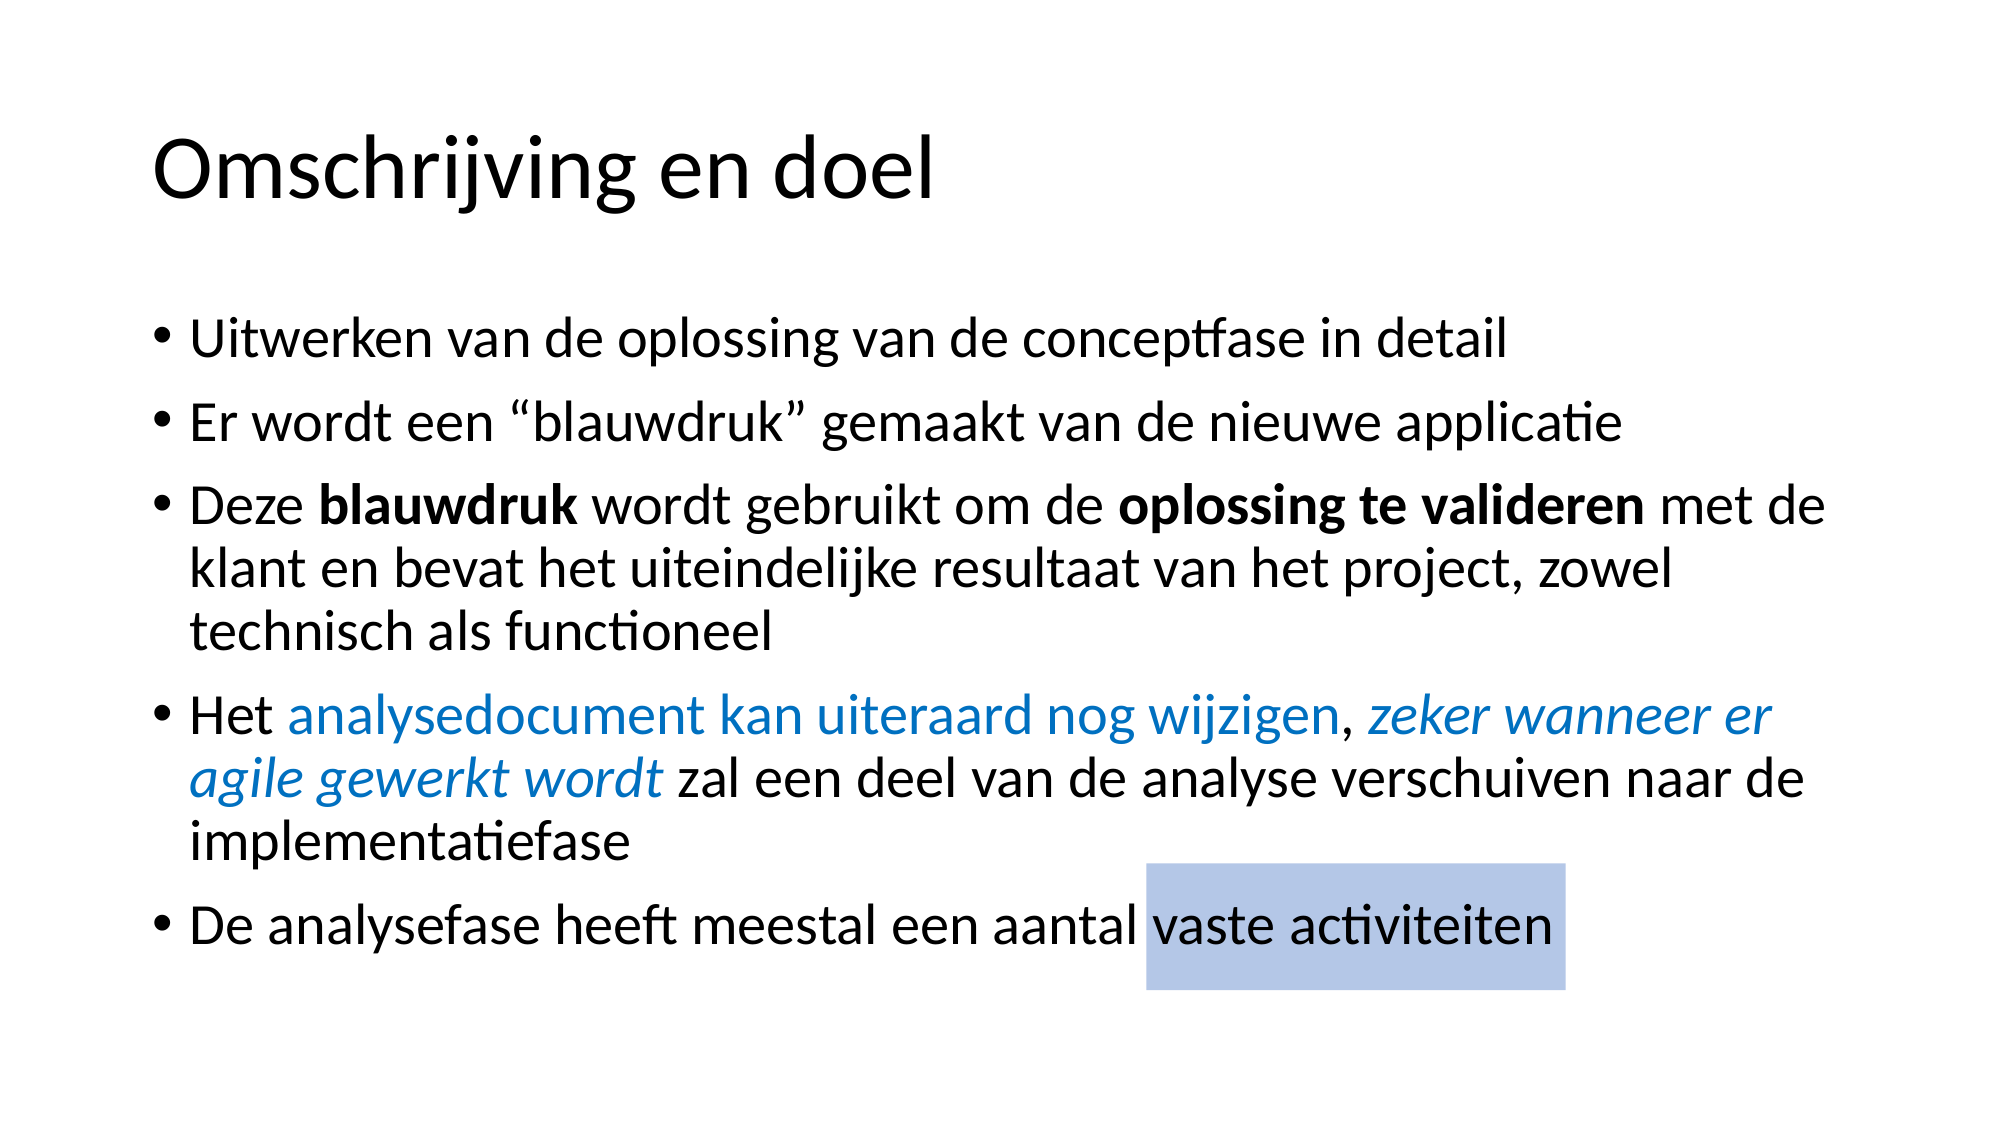

# Omschrijving en doel
Uitwerken van de oplossing van de conceptfase in detail
Er wordt een “blauwdruk” gemaakt van de nieuwe applicatie
Deze blauwdruk wordt gebruikt om de oplossing te valideren met de klant en bevat het uiteindelijke resultaat van het project, zowel technisch als functioneel
Het analysedocument kan uiteraard nog wijzigen, zeker wanneer er agile gewerkt wordt zal een deel van de analyse verschuiven naar de implementatiefase
De analysefase heeft meestal een aantal vaste activiteiten